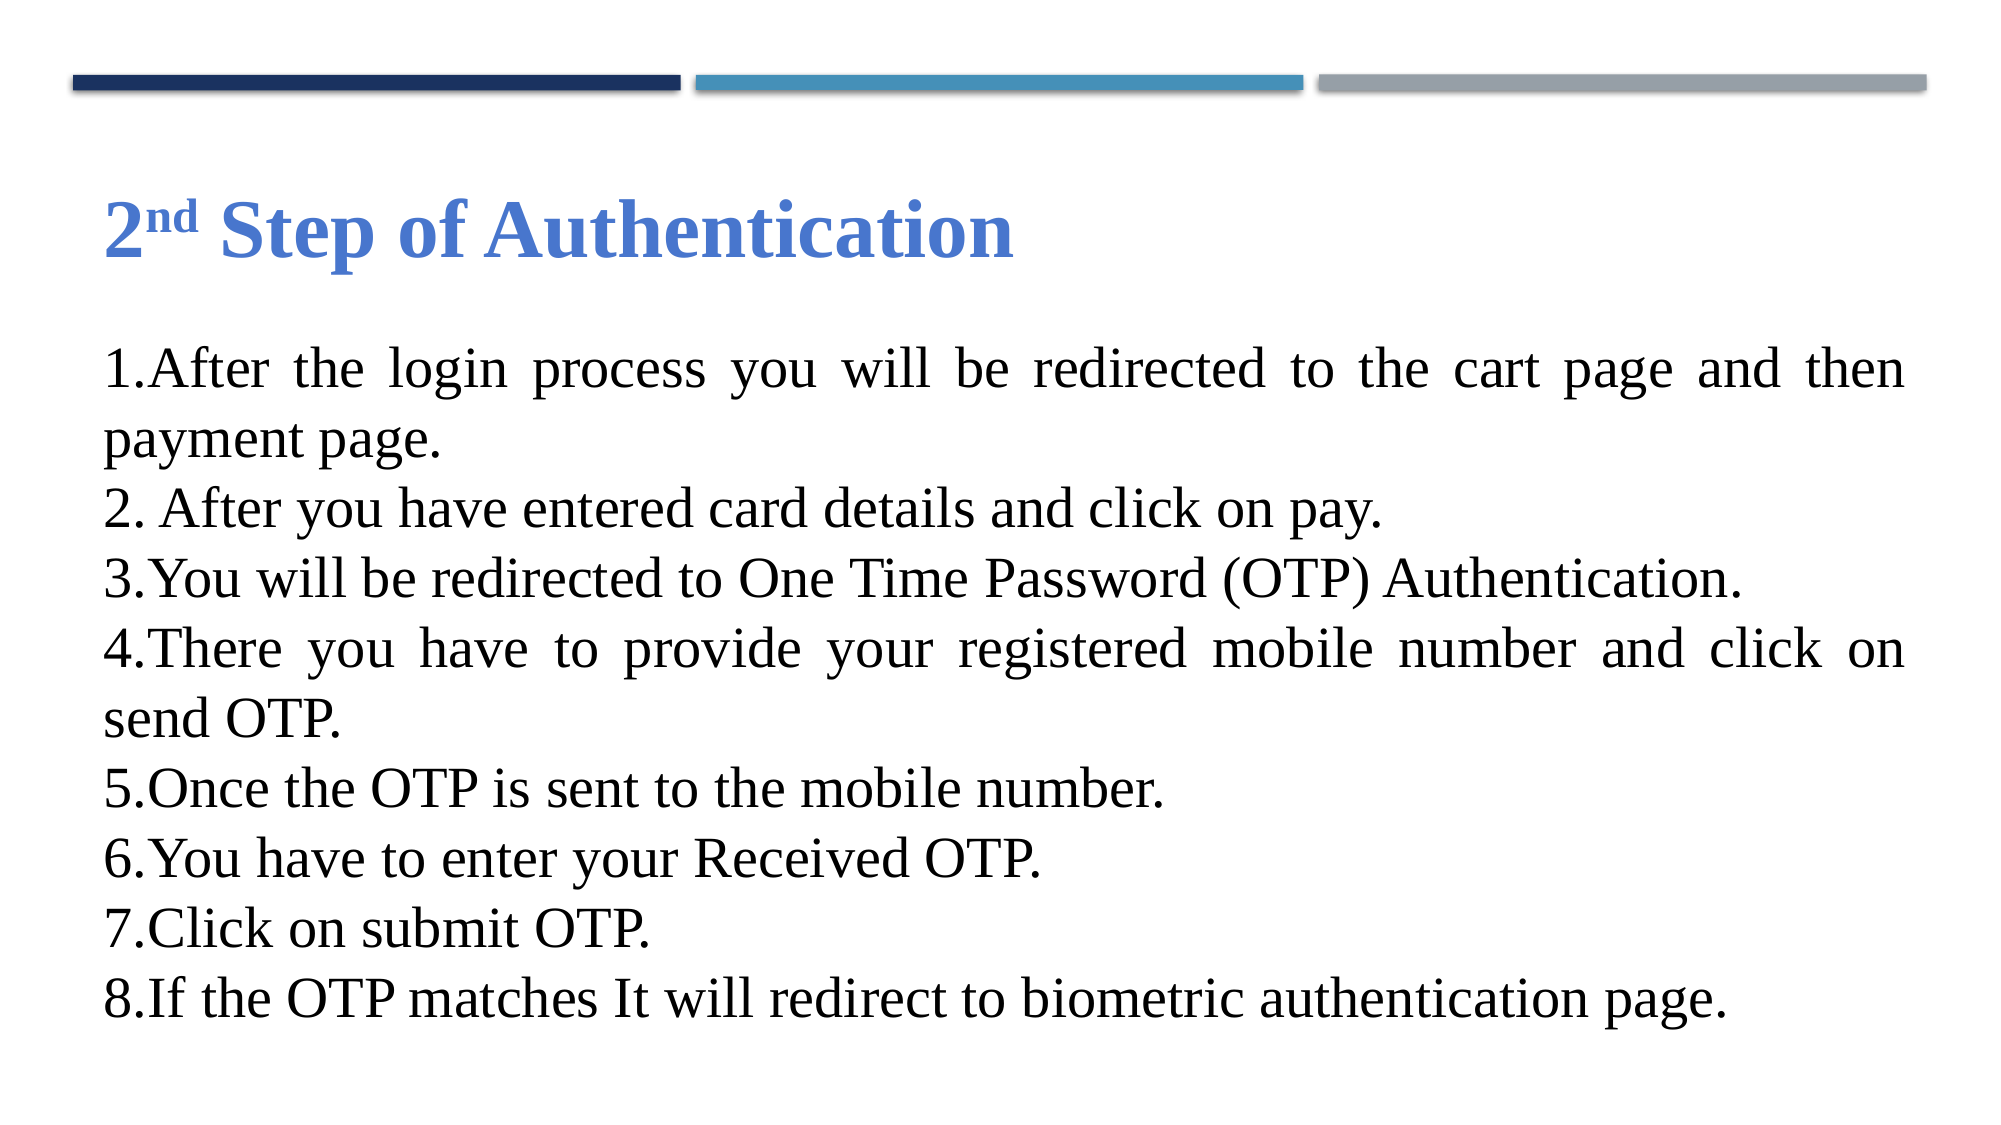

2nd Step of Authentication
1.After the login process you will be redirected to the cart page and then payment page.
2. After you have entered card details and click on pay.
3.You will be redirected to One Time Password (OTP) Authentication.
4.There you have to provide your registered mobile number and click on send OTP.
5.Once the OTP is sent to the mobile number.
6.You have to enter your Received OTP.
7.Click on submit OTP.
8.If the OTP matches It will redirect to biometric authentication page.